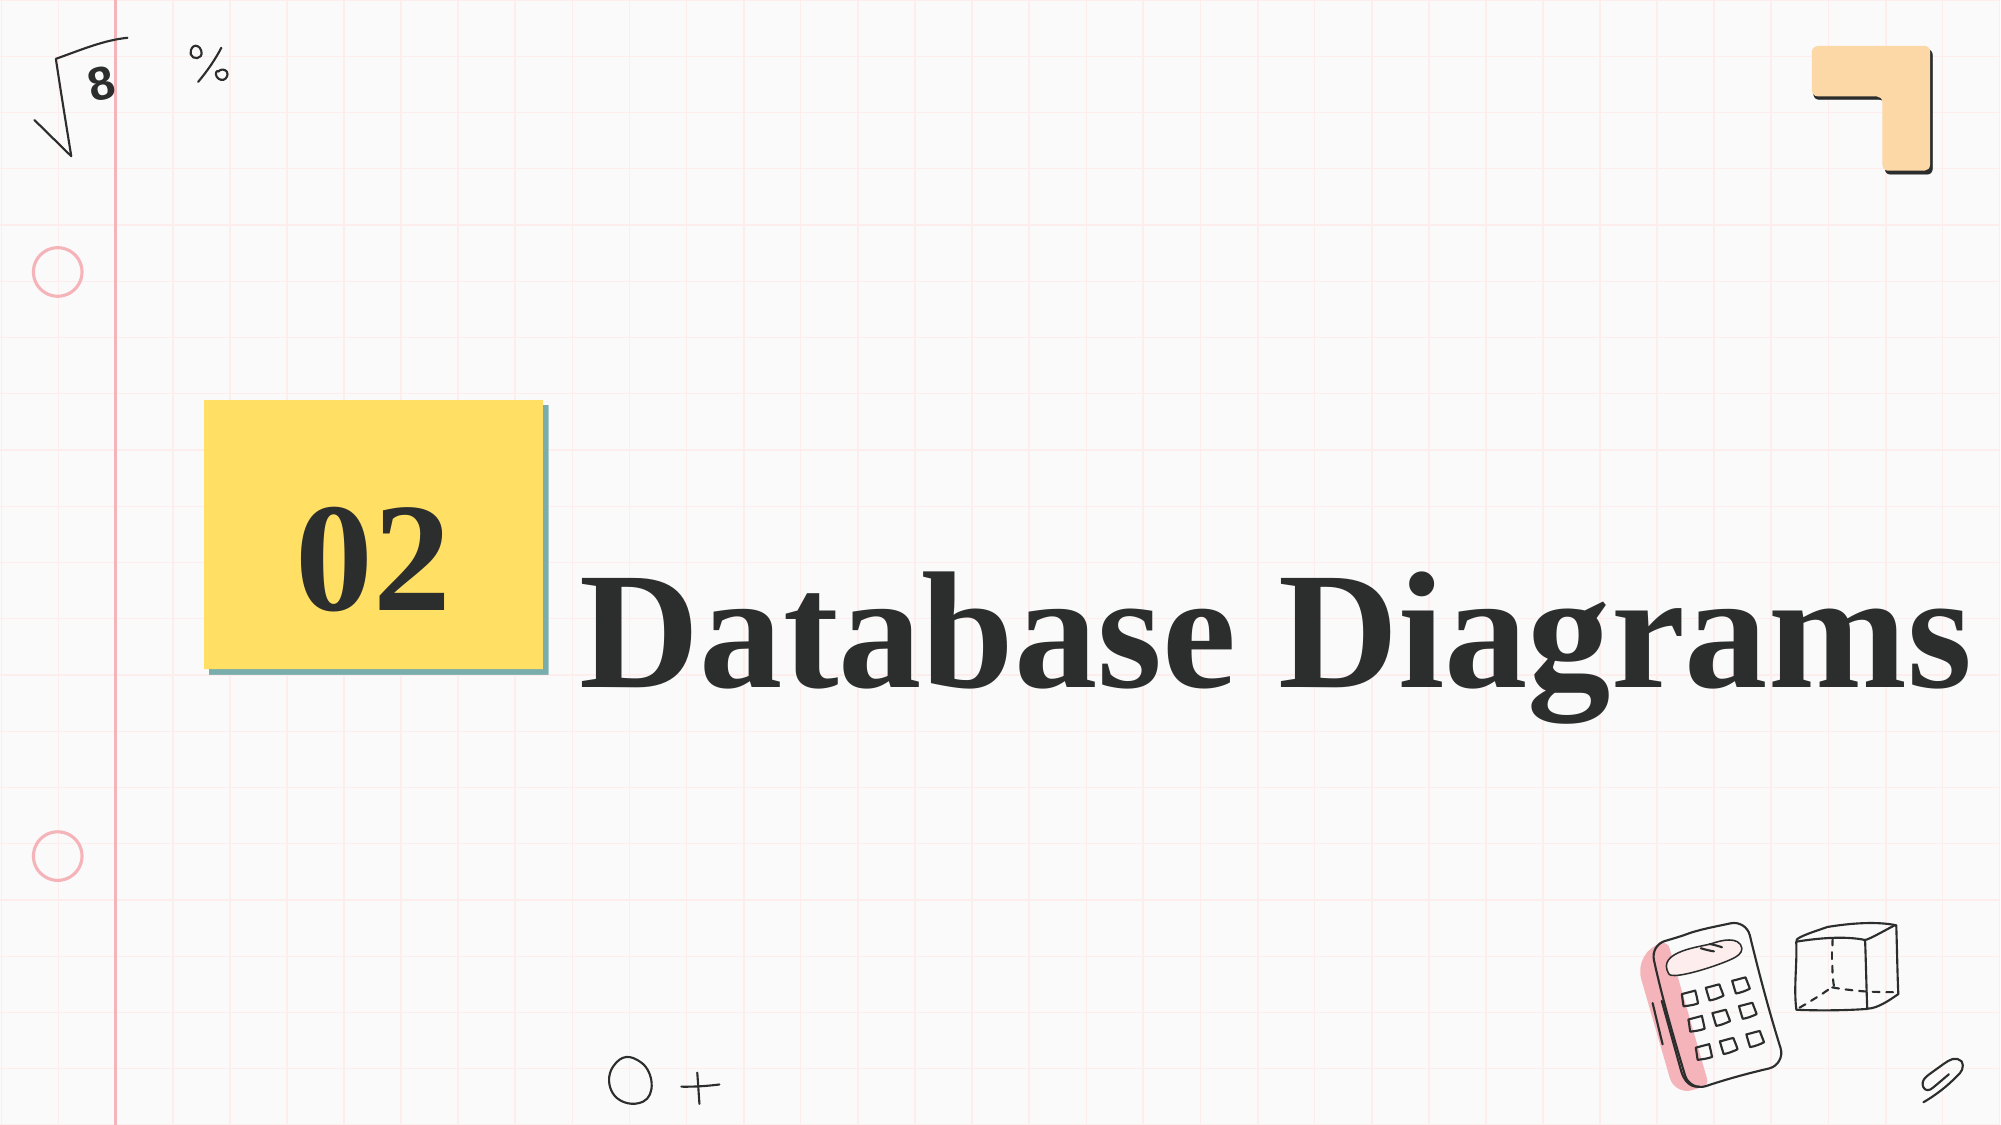

02
PROCEDURE
02
Database Diagrams
04
03
TRIGGER
PACKAGE